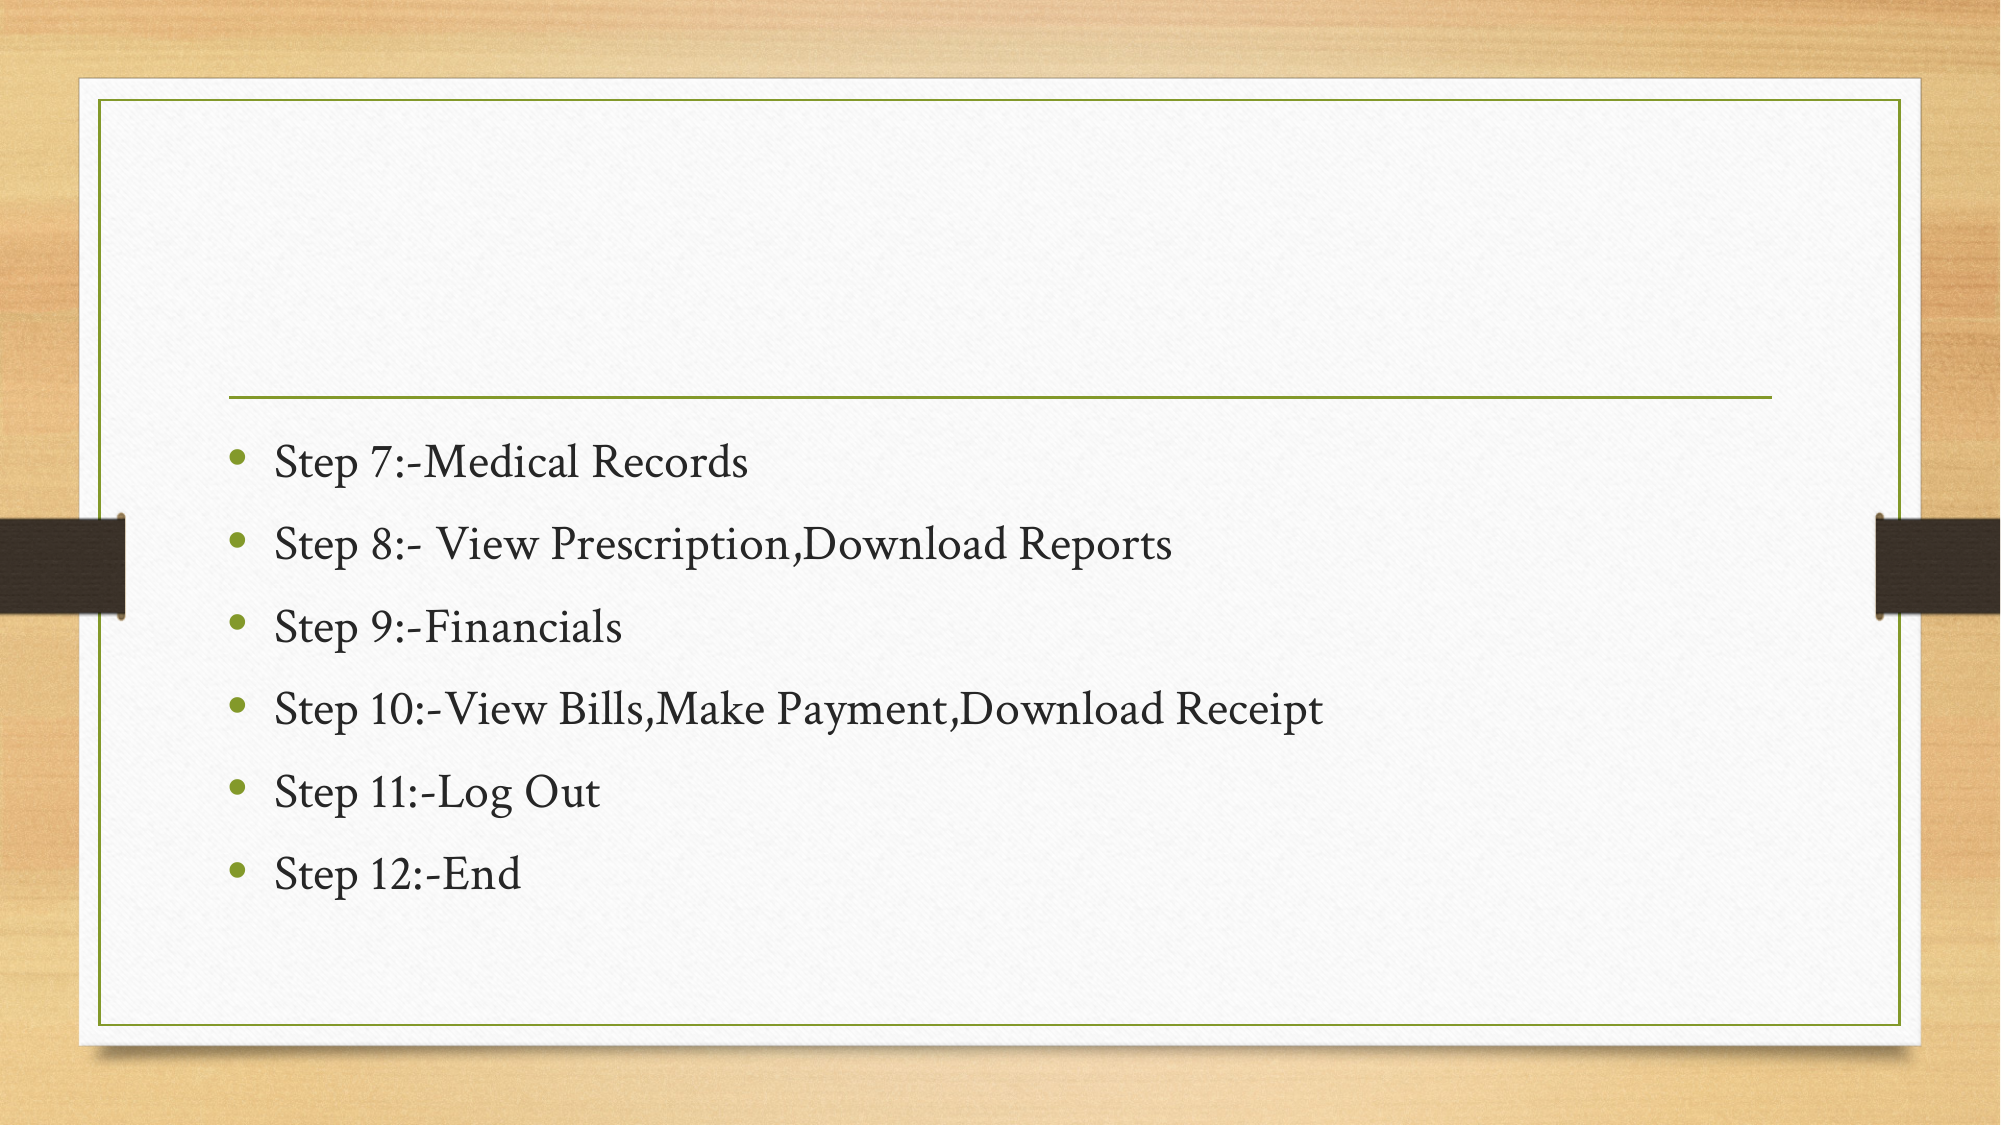

Step 7:-Medical Records
Step 8:- View Prescription,Download Reports
Step 9:-Financials
Step 10:-View Bills,Make Payment,Download Receipt
Step 11:-Log Out
Step 12:-End